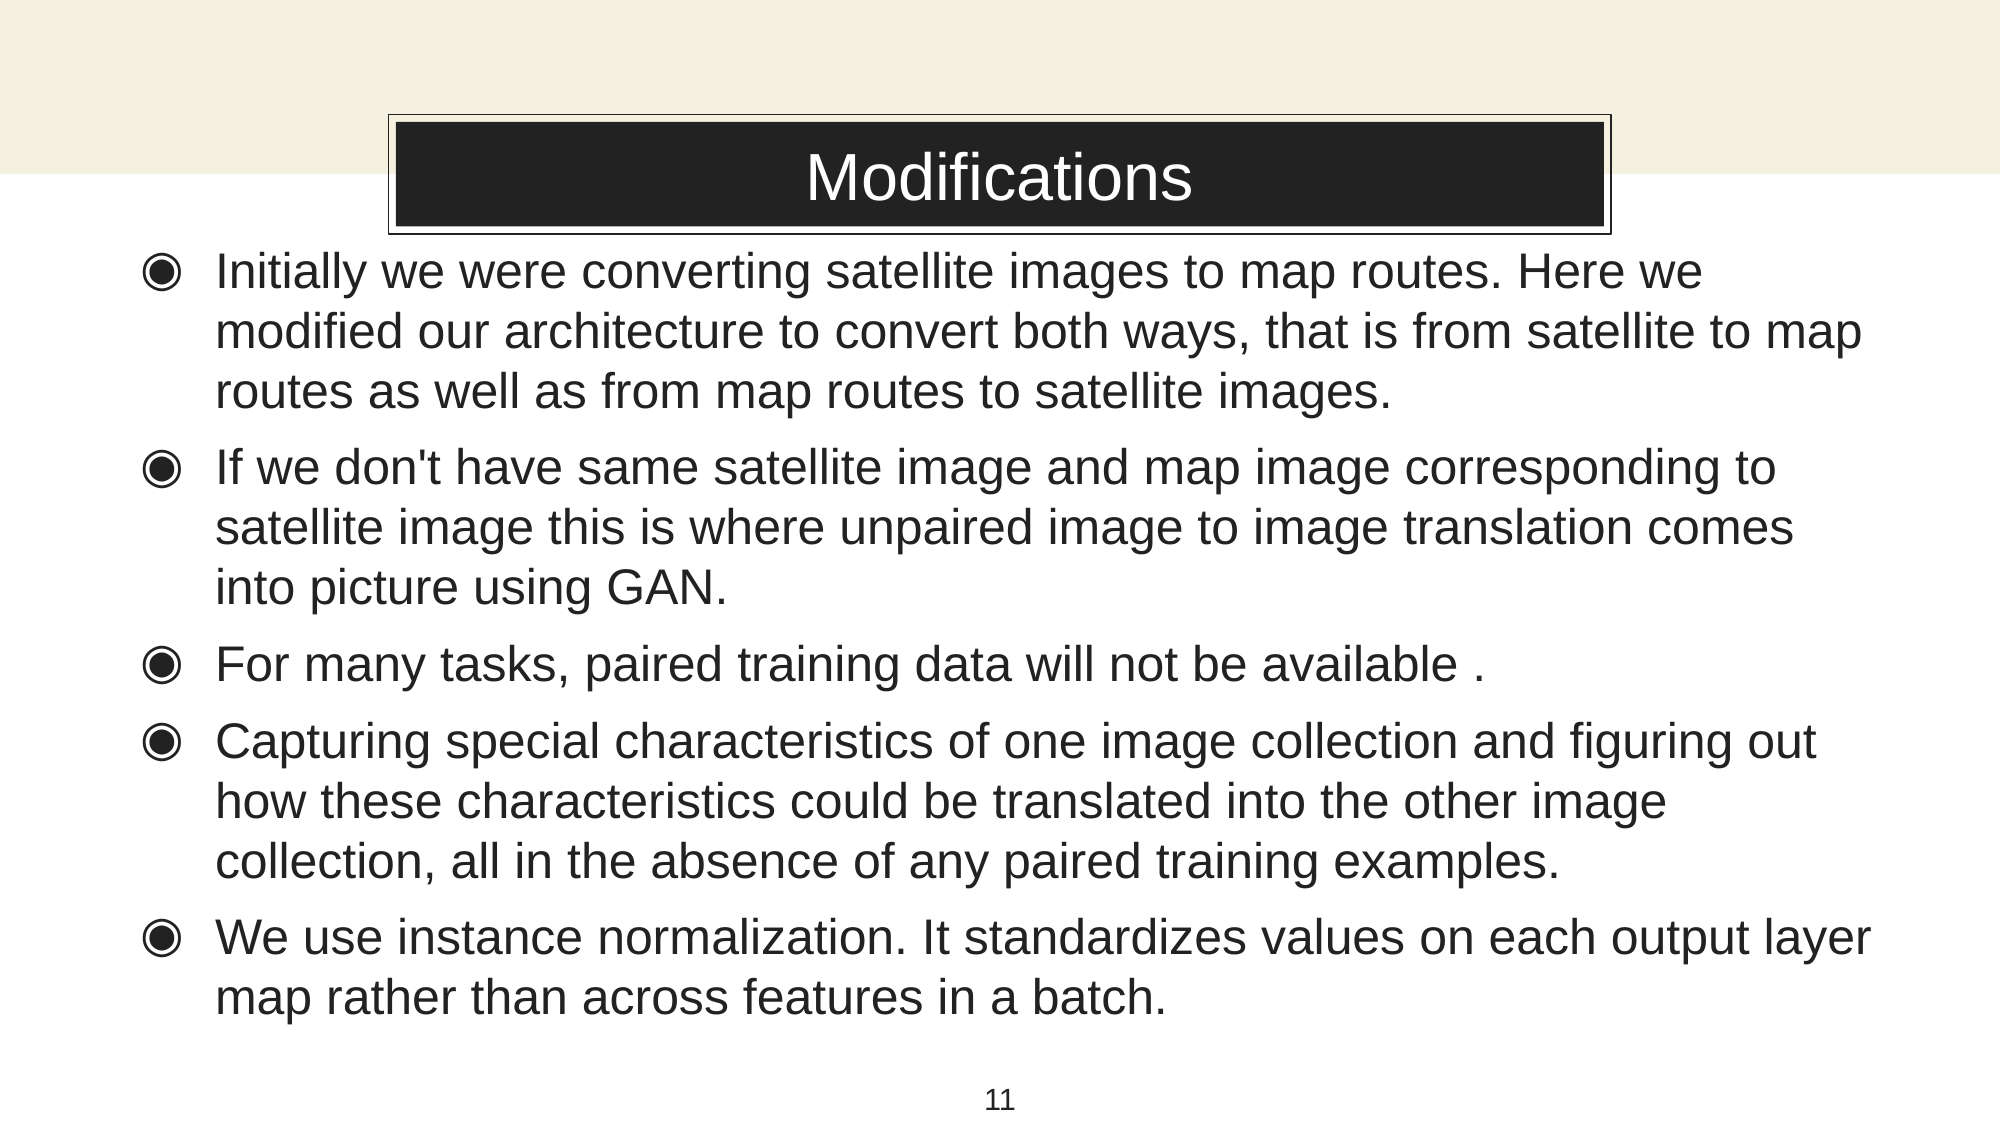

# Modifications
Initially we were converting satellite images to map routes. Here we modified our architecture to convert both ways, that is from satellite to map routes as well as from map routes to satellite images.
If we don't have same satellite image and map image corresponding to satellite image this is where unpaired image to image translation comes into picture using GAN.
For many tasks, paired training data will not be available .
Capturing special characteristics of one image collection and figuring out how these characteristics could be translated into the other image collection, all in the absence of any paired training examples.
We use instance normalization. It standardizes values on each output layer map rather than across features in a batch.
11